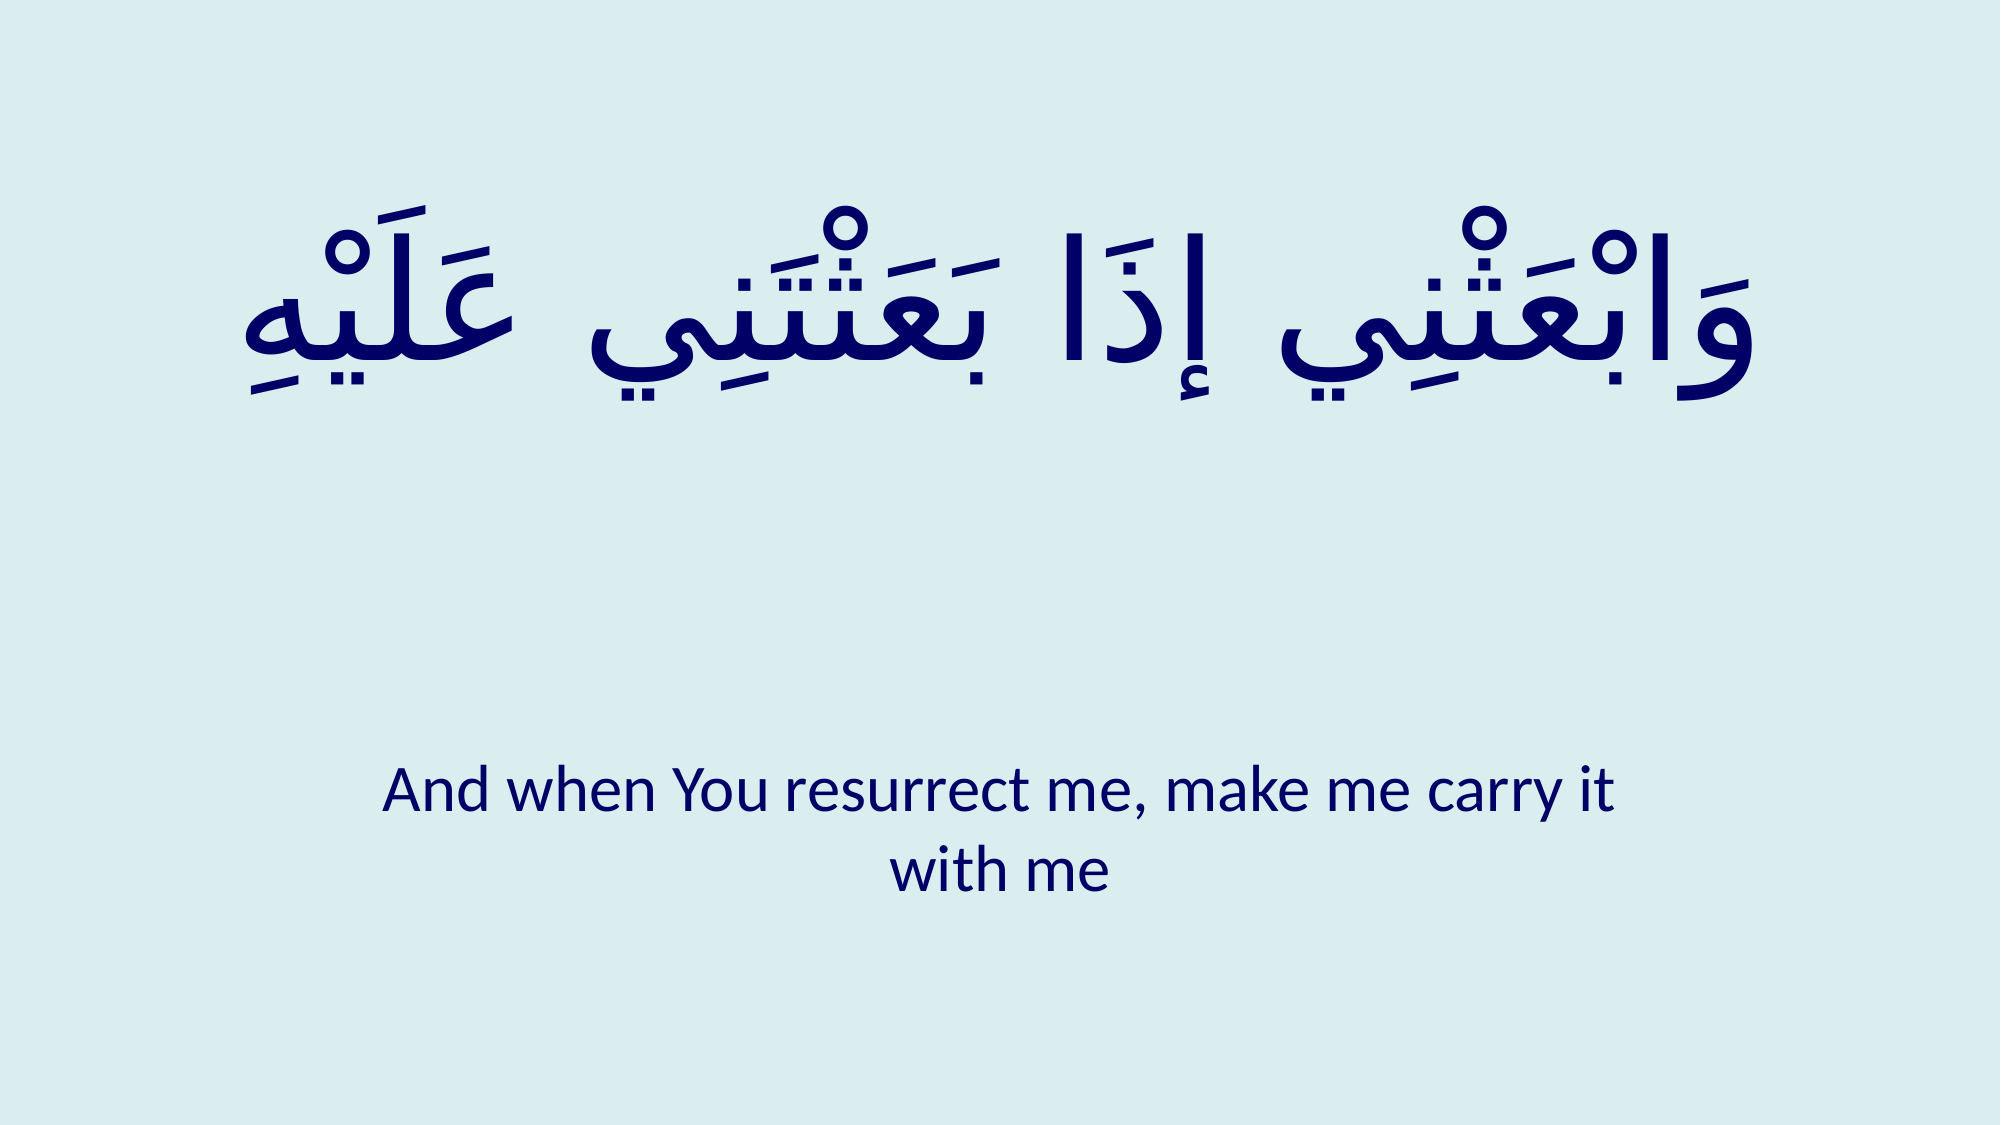

# وَابْعَثْنِي إذَا بَعَثْتَنِي عَلَيْهِ
And when You resurrect me, make me carry it with me